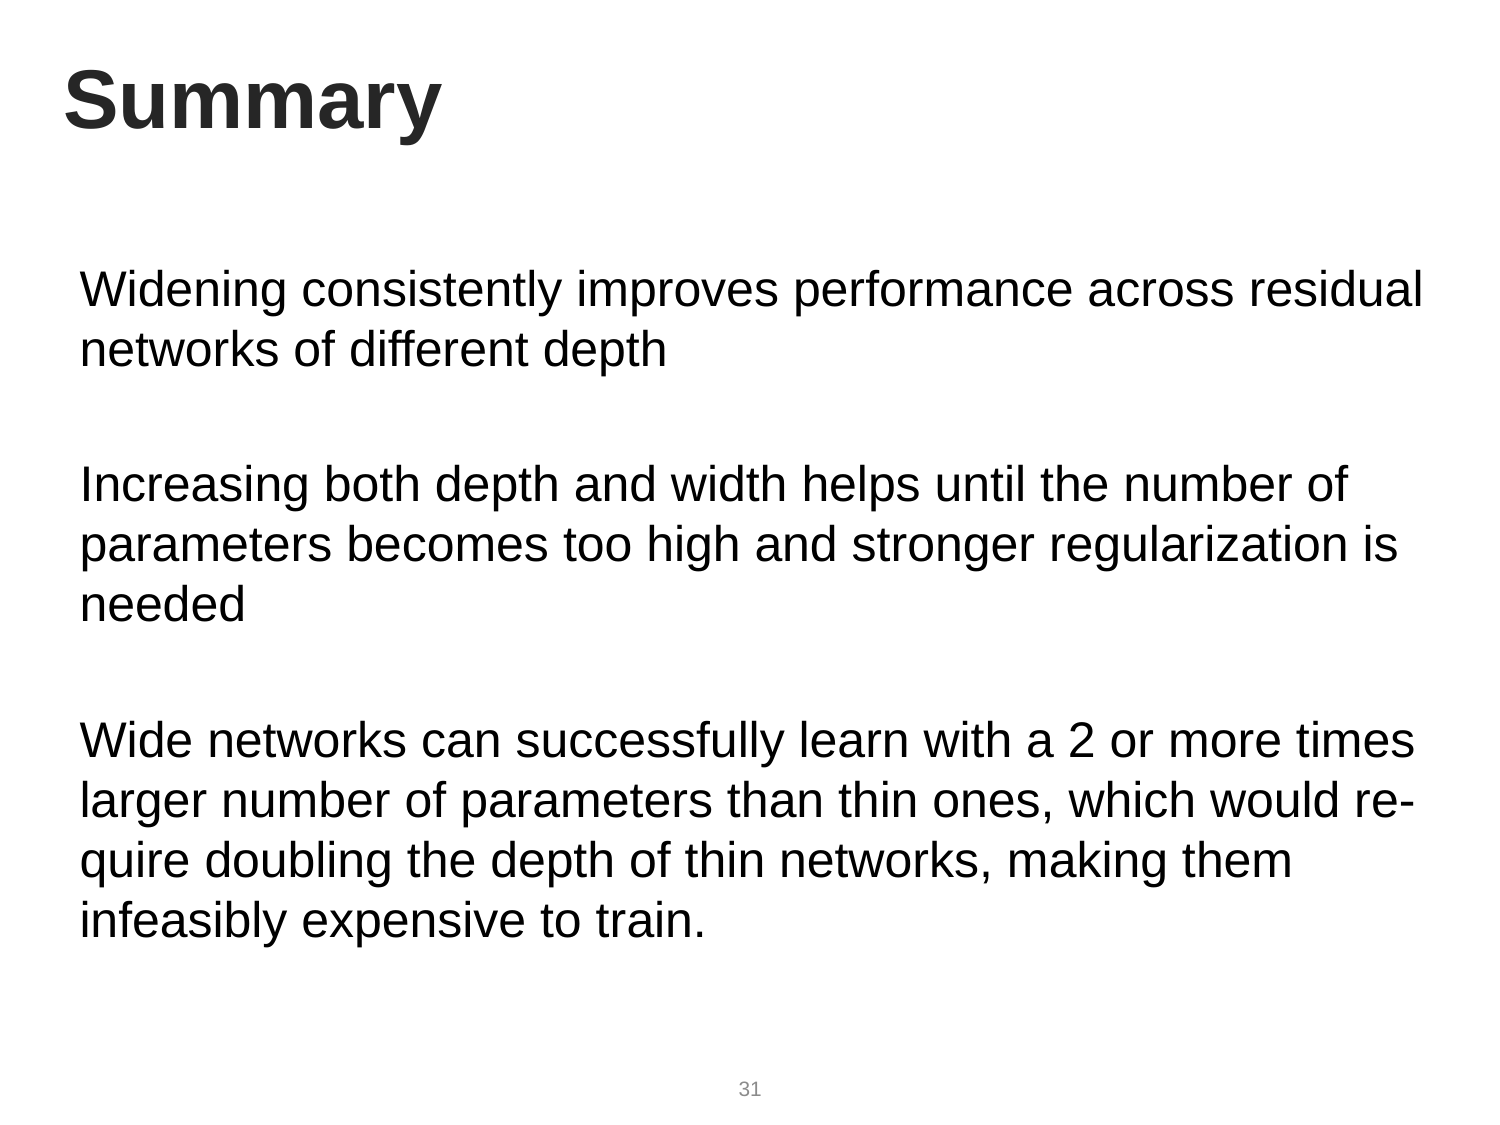

# Summary
Widening consistently improves performance across residual networks of different depth
Increasing both depth and width helps until the number of parameters becomes too high and stronger regularization is needed
Wide networks can successfully learn with a 2 or more times larger number of parameters than thin ones, which would re-quire doubling the depth of thin networks, making them infeasibly expensive to train.
31